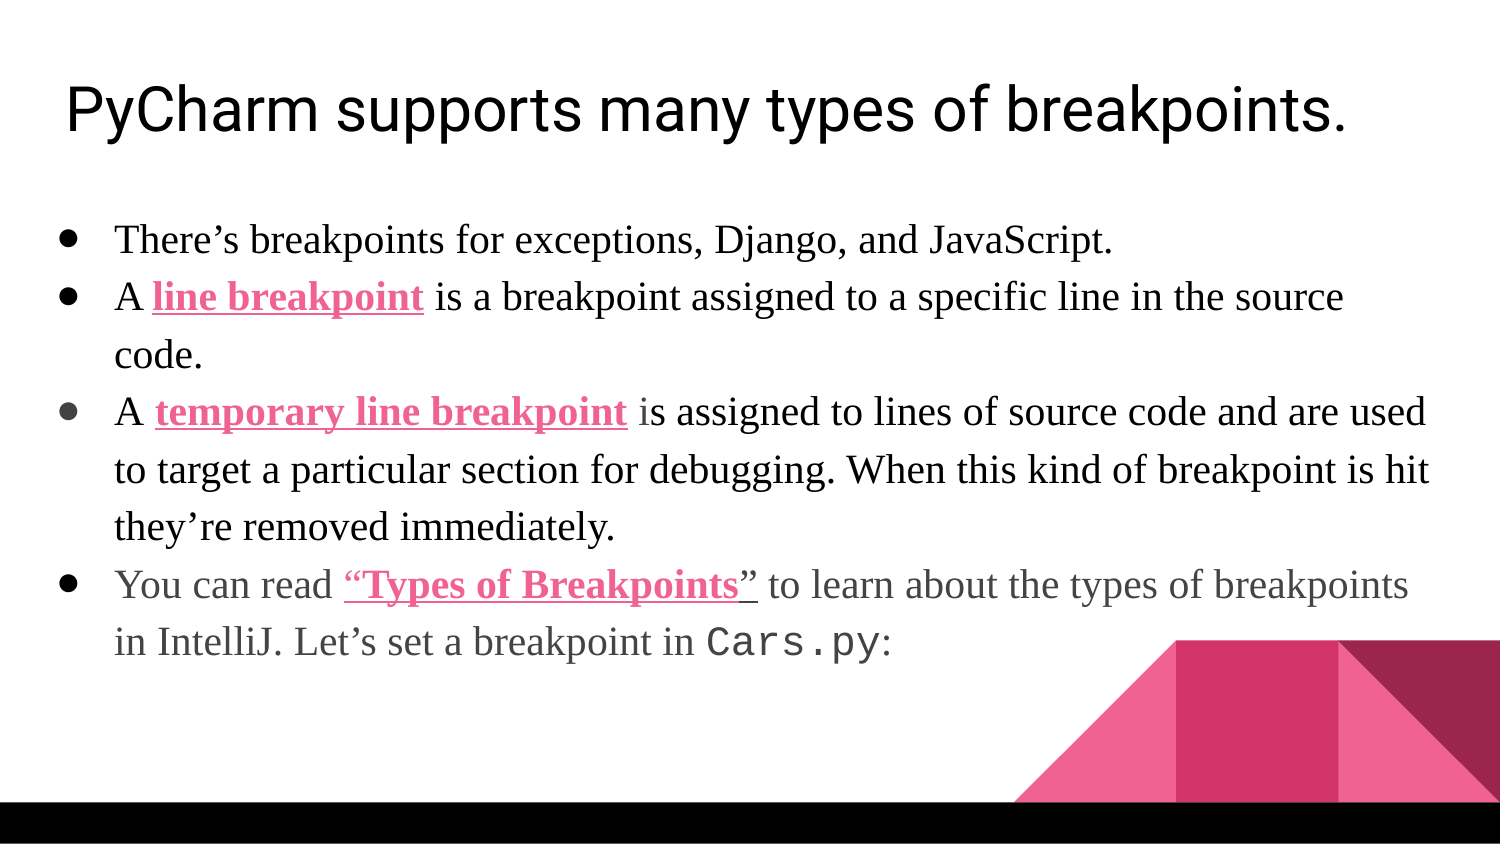

PyCharm supports many types of breakpoints.
There’s breakpoints for exceptions, Django, and JavaScript.
A line breakpoint is a breakpoint assigned to a specific line in the source code.
A temporary line breakpoint is assigned to lines of source code and are used to target a particular section for debugging. When this kind of breakpoint is hit they’re removed immediately.
You can read “Types of Breakpoints” to learn about the types of breakpoints in IntelliJ. Let’s set a breakpoint in Cars.py: